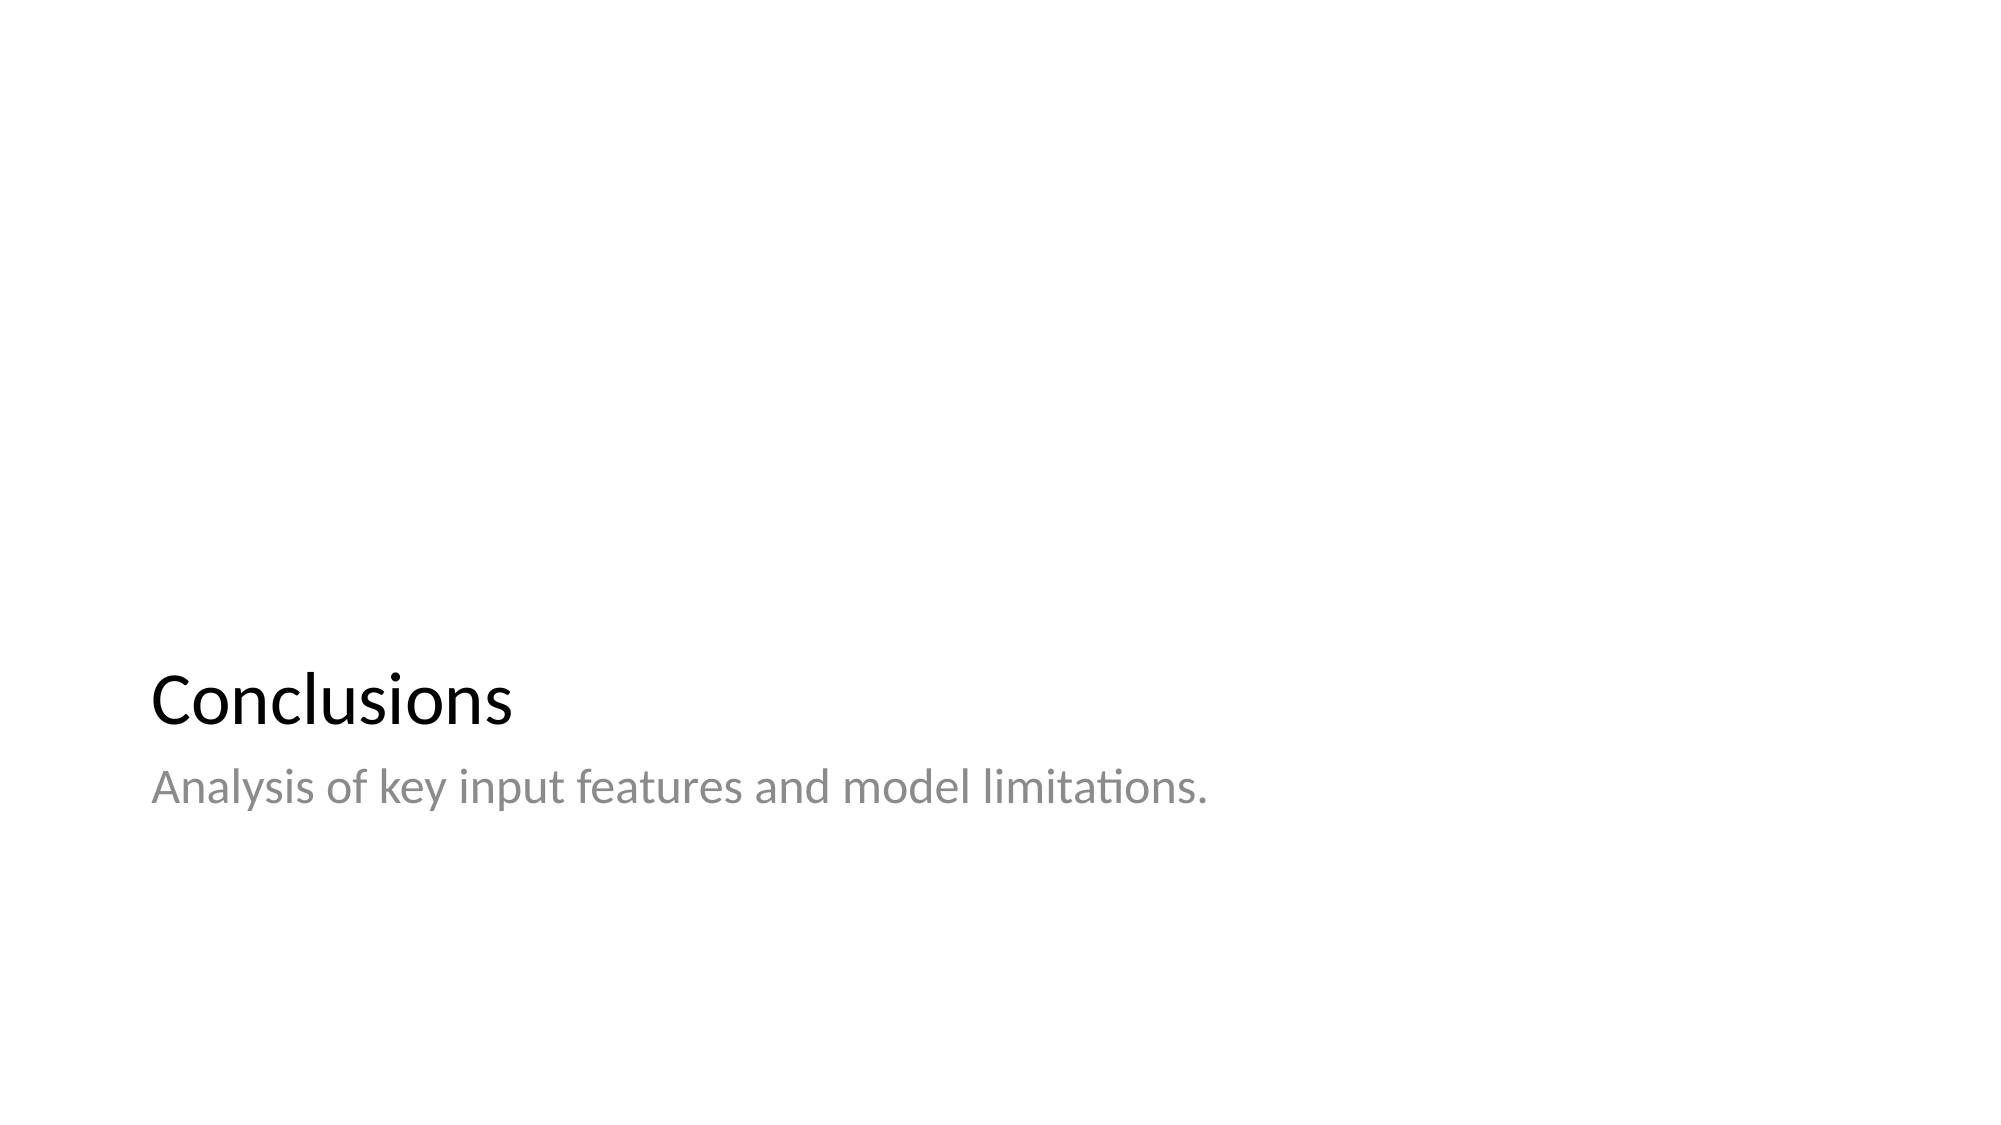

# Conclusions
Analysis of key input features and model limitations.